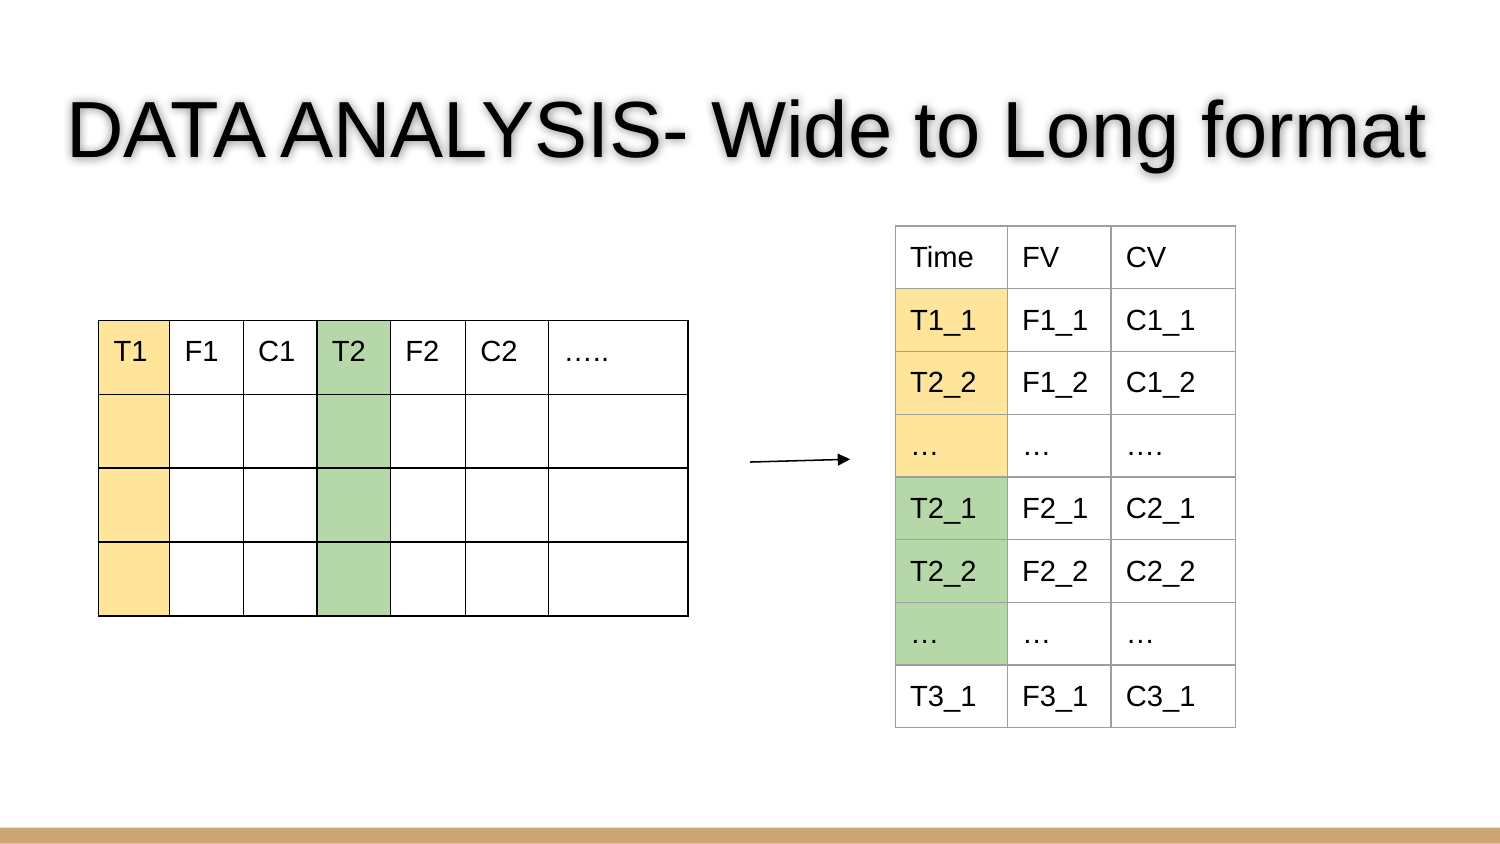

# DATA ANALYSIS- Wide to Long format

| Time | FV | CV |
| --- | --- | --- |
| T1\_1 | F1\_1 | C1\_1 |
| T2\_2 | F1\_2 | C1\_2 |
| … | … | …. |
| T2\_1 | F2\_1 | C2\_1 |
| T2\_2 | F2\_2 | C2\_2 |
| … | … | … |
| T3\_1 | F3\_1 | C3\_1 |
| T1 | F1 | C1 | T2 | F2 | C2 | ….. |
| --- | --- | --- | --- | --- | --- | --- |
|  |  |  |  |  |  |  |
|  |  |  |  |  |  |  |
|  |  |  |  |  |  |  |